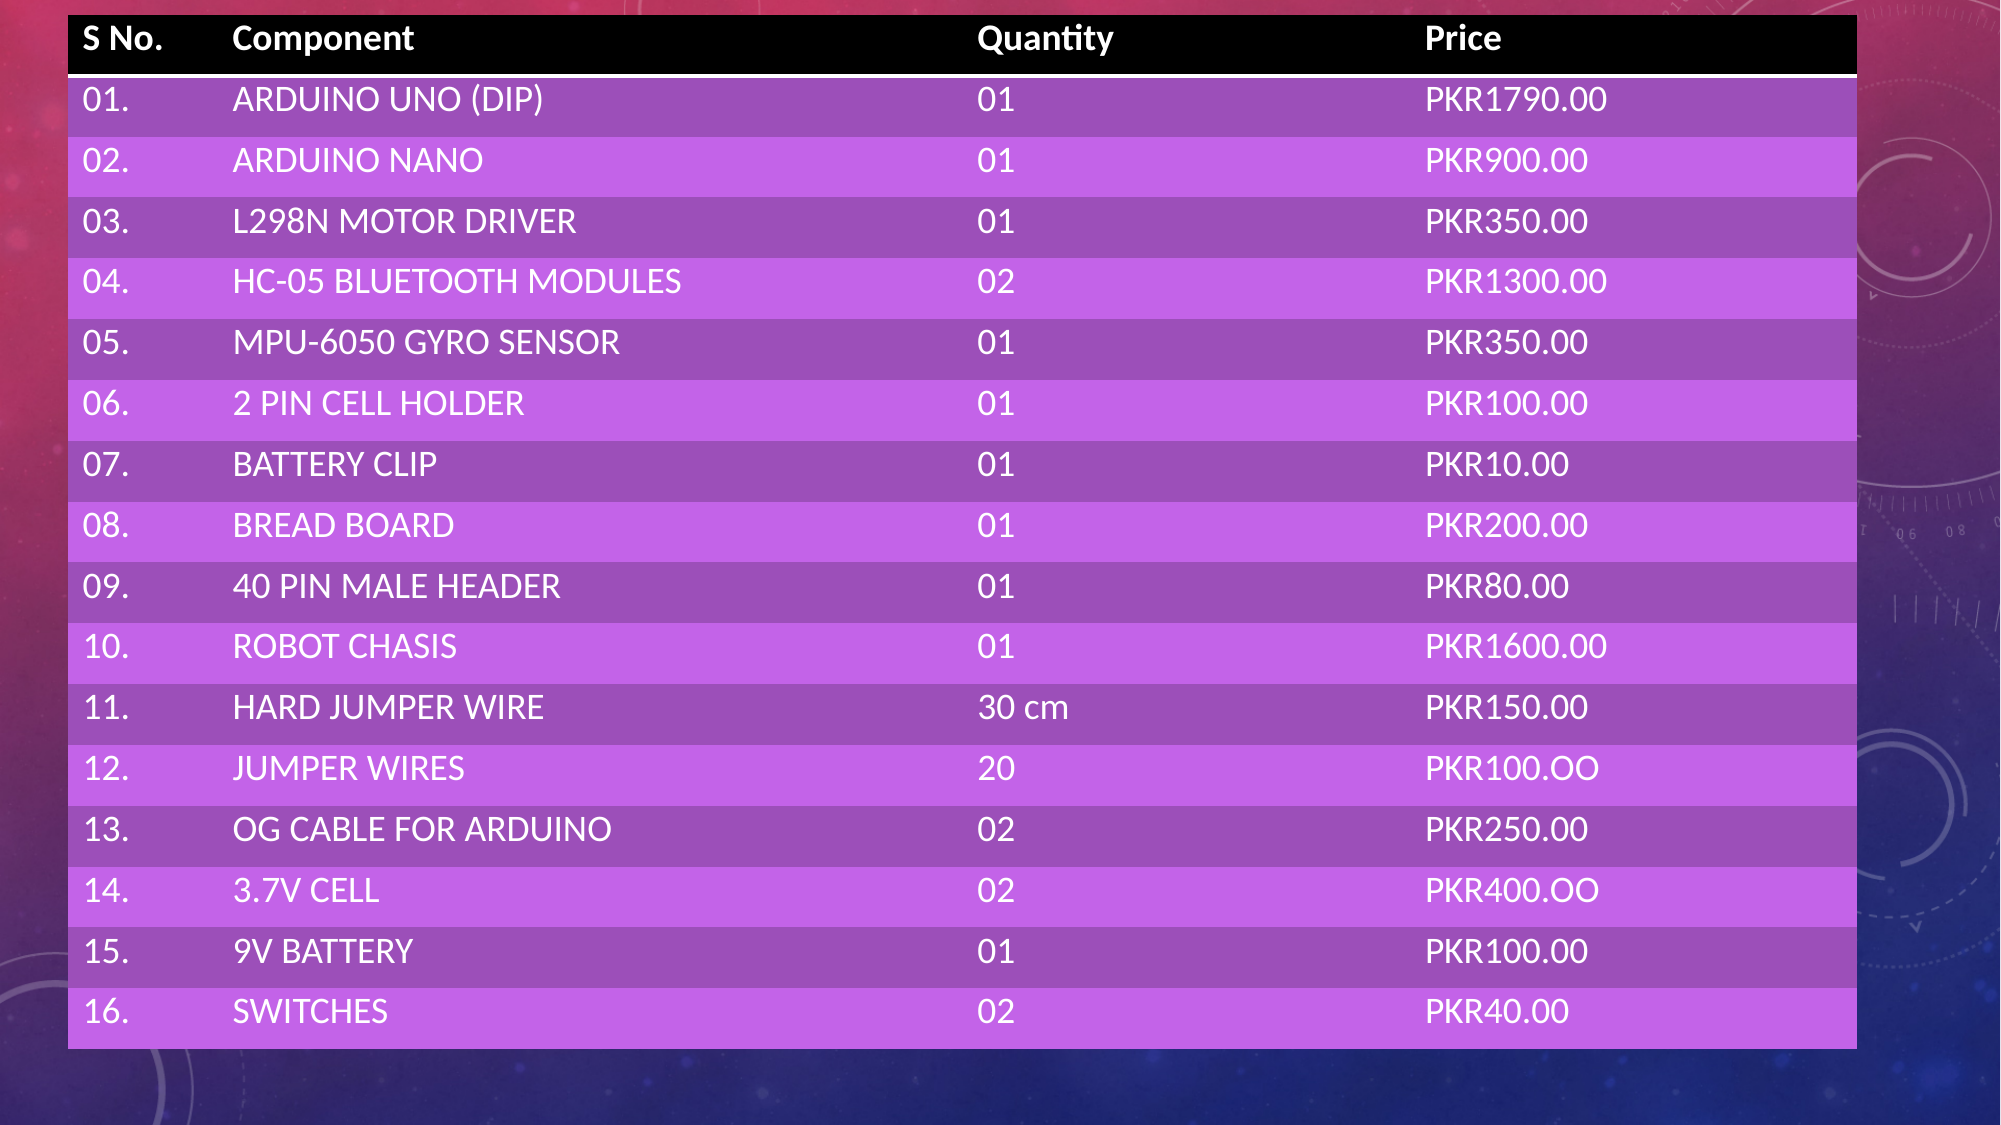

| S No. | Component | Quantity | Price |
| --- | --- | --- | --- |
| 01. | ARDUINO UNO (DIP) | 01 | PKR1790.00 |
| 02. | ARDUINO NANO | 01 | PKR900.00 |
| 03. | L298N MOTOR DRIVER | 01 | PKR350.00 |
| 04. | HC-05 BLUETOOTH MODULES | 02 | PKR1300.00 |
| 05. | MPU-6050 GYRO SENSOR | 01 | PKR350.00 |
| 06. | 2 PIN CELL HOLDER | 01 | PKR100.00 |
| 07. | BATTERY CLIP | 01 | PKR10.00 |
| 08. | BREAD BOARD | 01 | PKR200.00 |
| 09. | 40 PIN MALE HEADER | 01 | PKR80.00 |
| 10. | ROBOT CHASIS | 01 | PKR1600.00 |
| 11. | HARD JUMPER WIRE | 30 cm | PKR150.00 |
| 12. | JUMPER WIRES | 20 | PKR100.OO |
| 13. | OG CABLE FOR ARDUINO | 02 | PKR250.00 |
| 14. | 3.7V CELL | 02 | PKR400.OO |
| 15. | 9V BATTERY | 01 | PKR100.00 |
| 16. | SWITCHES | 02 | PKR40.00 |